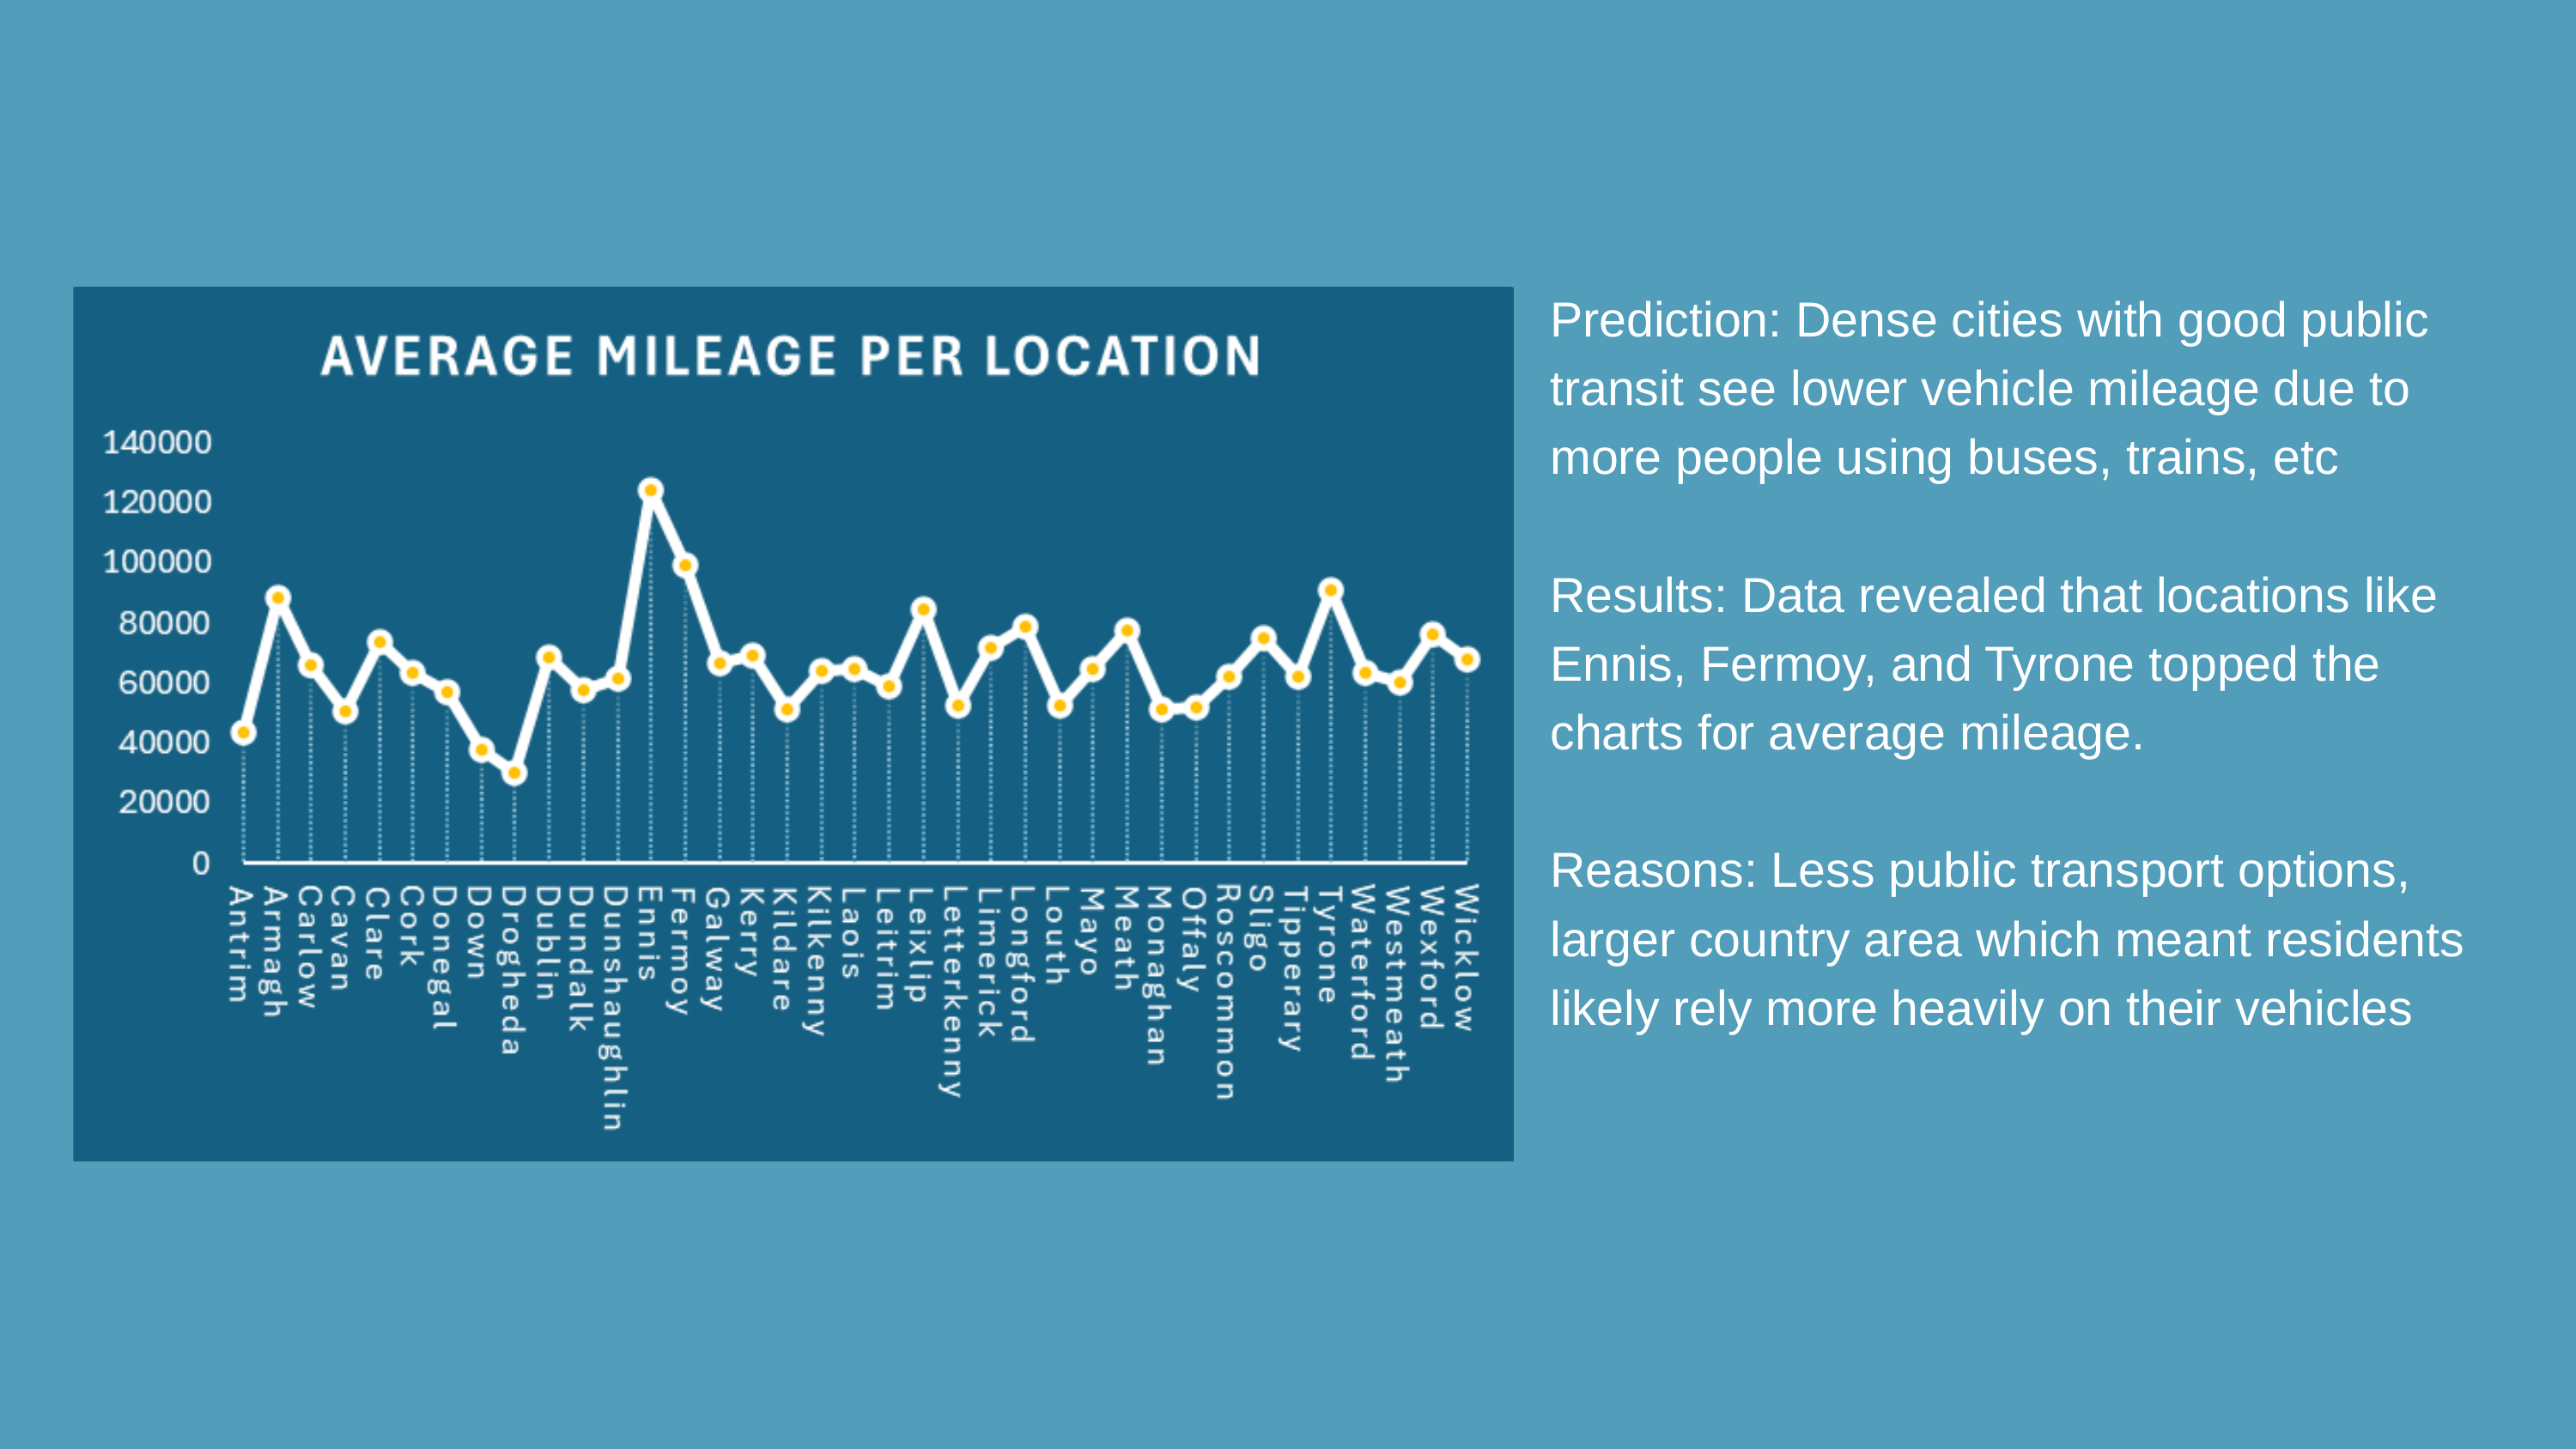

Prediction: Dense cities with good public transit see lower vehicle mileage due to more people using buses, trains, etc

Results: Data revealed that locations like Ennis, Fermoy, and Tyrone topped the charts for average mileage.

Reasons: Less public transport options, larger country area which meant residents likely rely more heavily on their vehicles